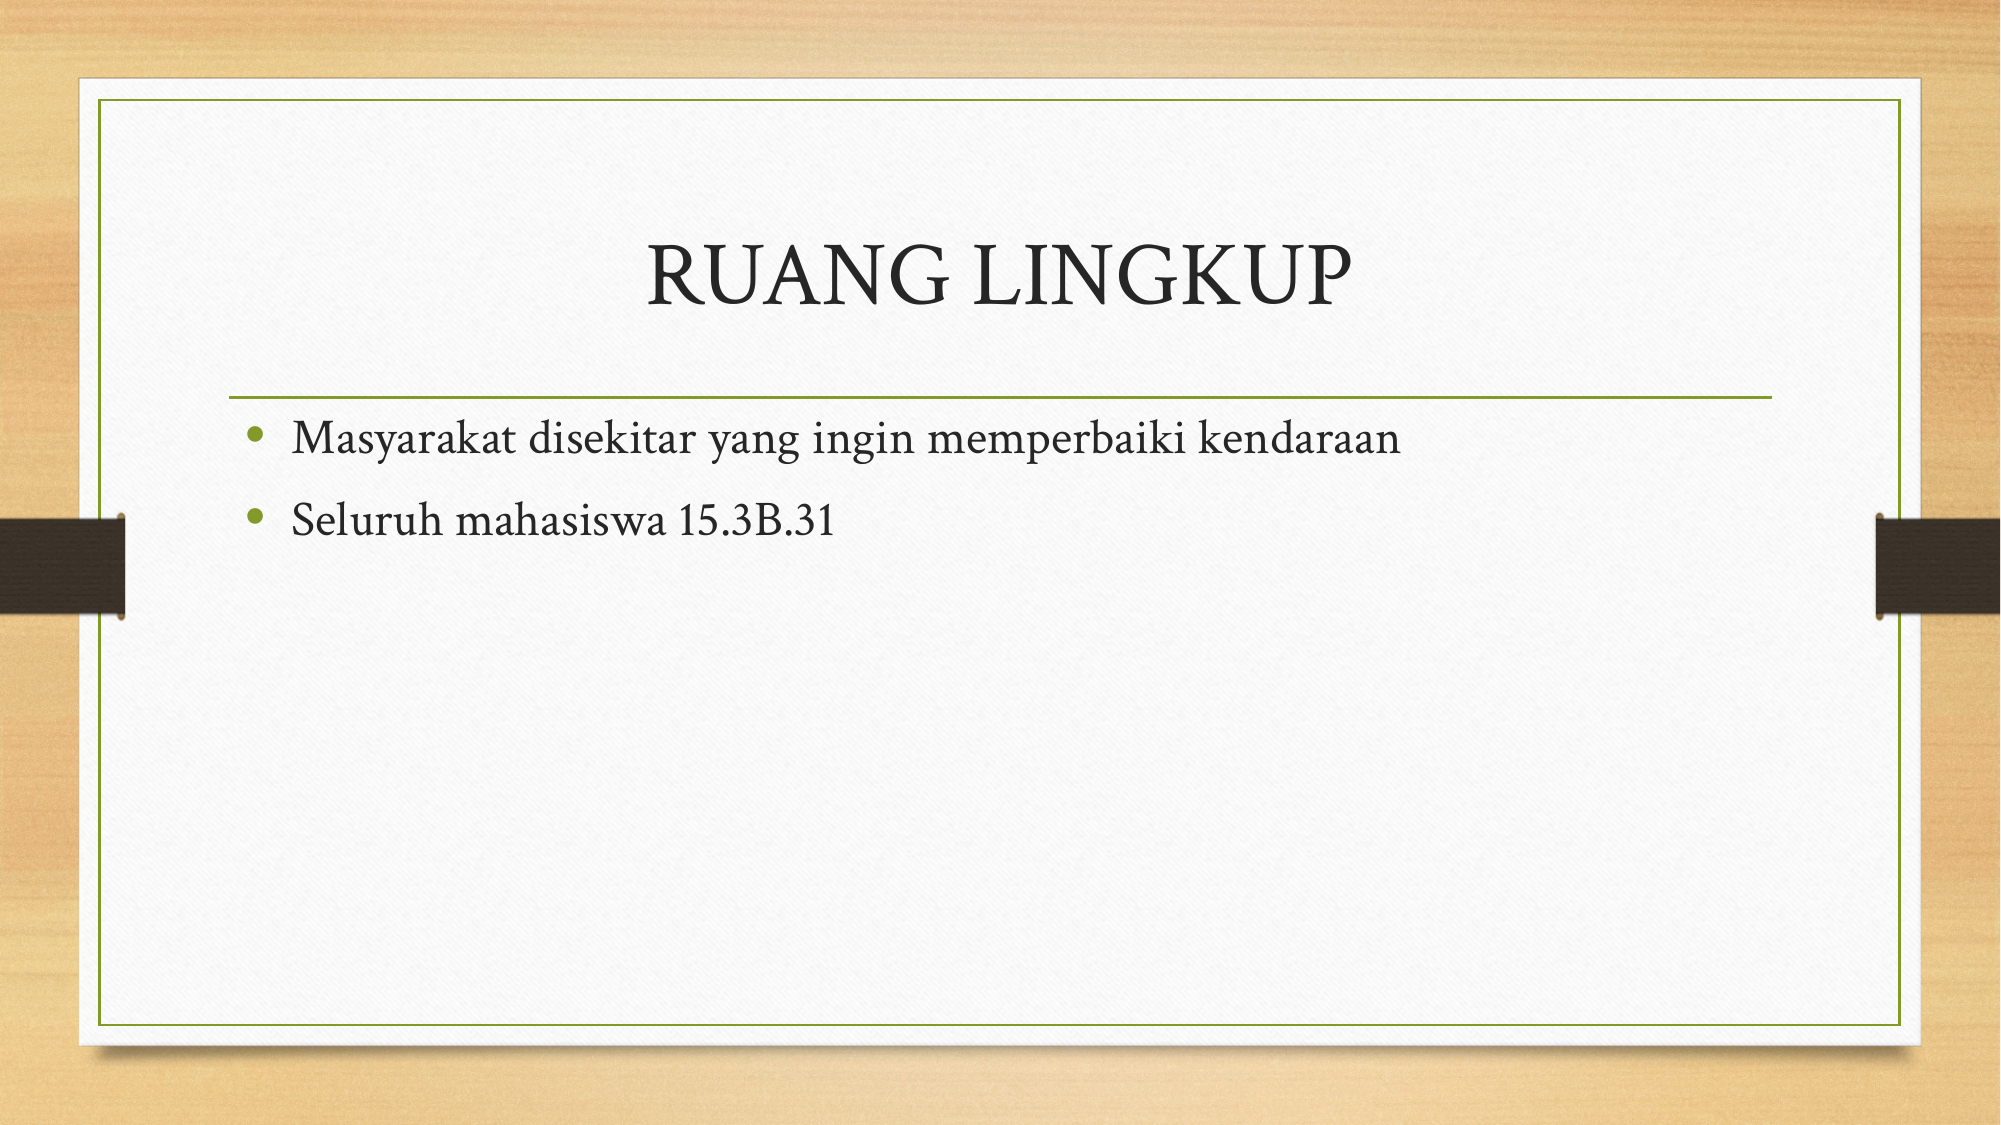

# RUANG LINGKUP
Masyarakat disekitar yang ingin memperbaiki kendaraan
Seluruh mahasiswa 15.3B.31